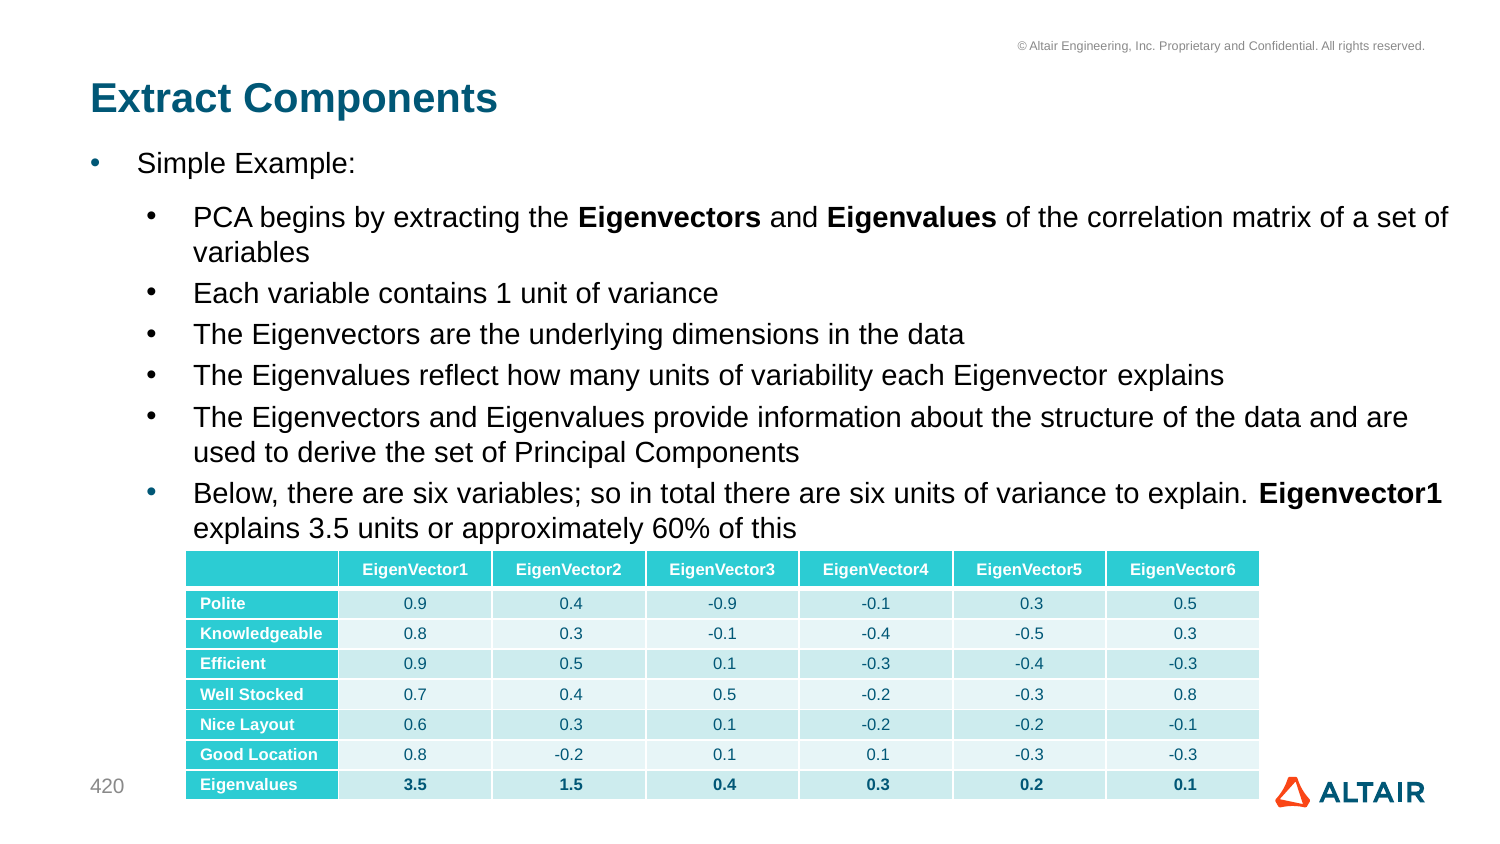

# Extract Components
Simple Example:
PCA begins by extracting the Eigenvectors and Eigenvalues of the correlation matrix of a set of variables
Each variable contains 1 unit of variance
The Eigenvectors are the underlying dimensions in the data
The Eigenvalues reflect how many units of variability each Eigenvector explains
The Eigenvectors and Eigenvalues provide information about the structure of the data and are used to derive the set of Principal Components
Below, there are six variables; so in total there are six units of variance to explain. Eigenvector1 explains 3.5 units or approximately 60% of this

|  | EigenVector1 | EigenVector2 | EigenVector3 | EigenVector4 | EigenVector5 | EigenVector6 |
| --- | --- | --- | --- | --- | --- | --- |
| Polite | 0.9 | 0.4 | -0.9 | -0.1 | 0.3 | 0.5 |
| Knowledgeable | 0.8 | 0.3 | -0.1 | -0.4 | -0.5 | 0.3 |
| Efficient | 0.9 | 0.5 | 0.1 | -0.3 | -0.4 | -0.3 |
| Well Stocked | 0.7 | 0.4 | 0.5 | -0.2 | -0.3 | 0.8 |
| Nice Layout | 0.6 | 0.3 | 0.1 | -0.2 | -0.2 | -0.1 |
| Good Location | 0.8 | -0.2 | 0.1 | 0.1 | -0.3 | -0.3 |
| Eigenvalues | 3.5 | 1.5 | 0.4 | 0.3 | 0.2 | 0.1 |
420